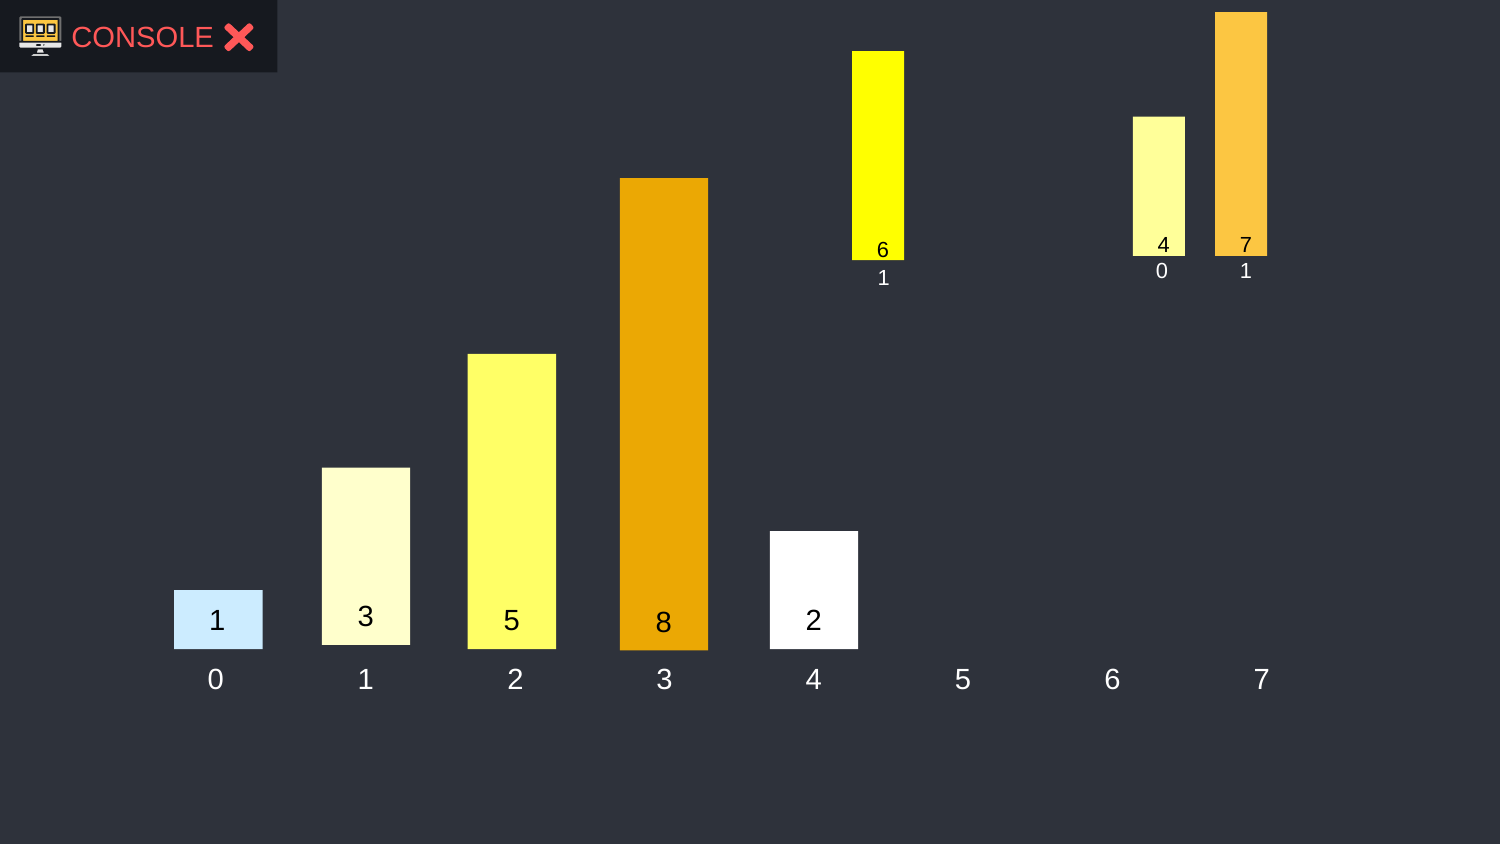

CONSOLE

7

6

4

8
0
1
1

5

3

2

1
0
1
2
3
4
5
6
7